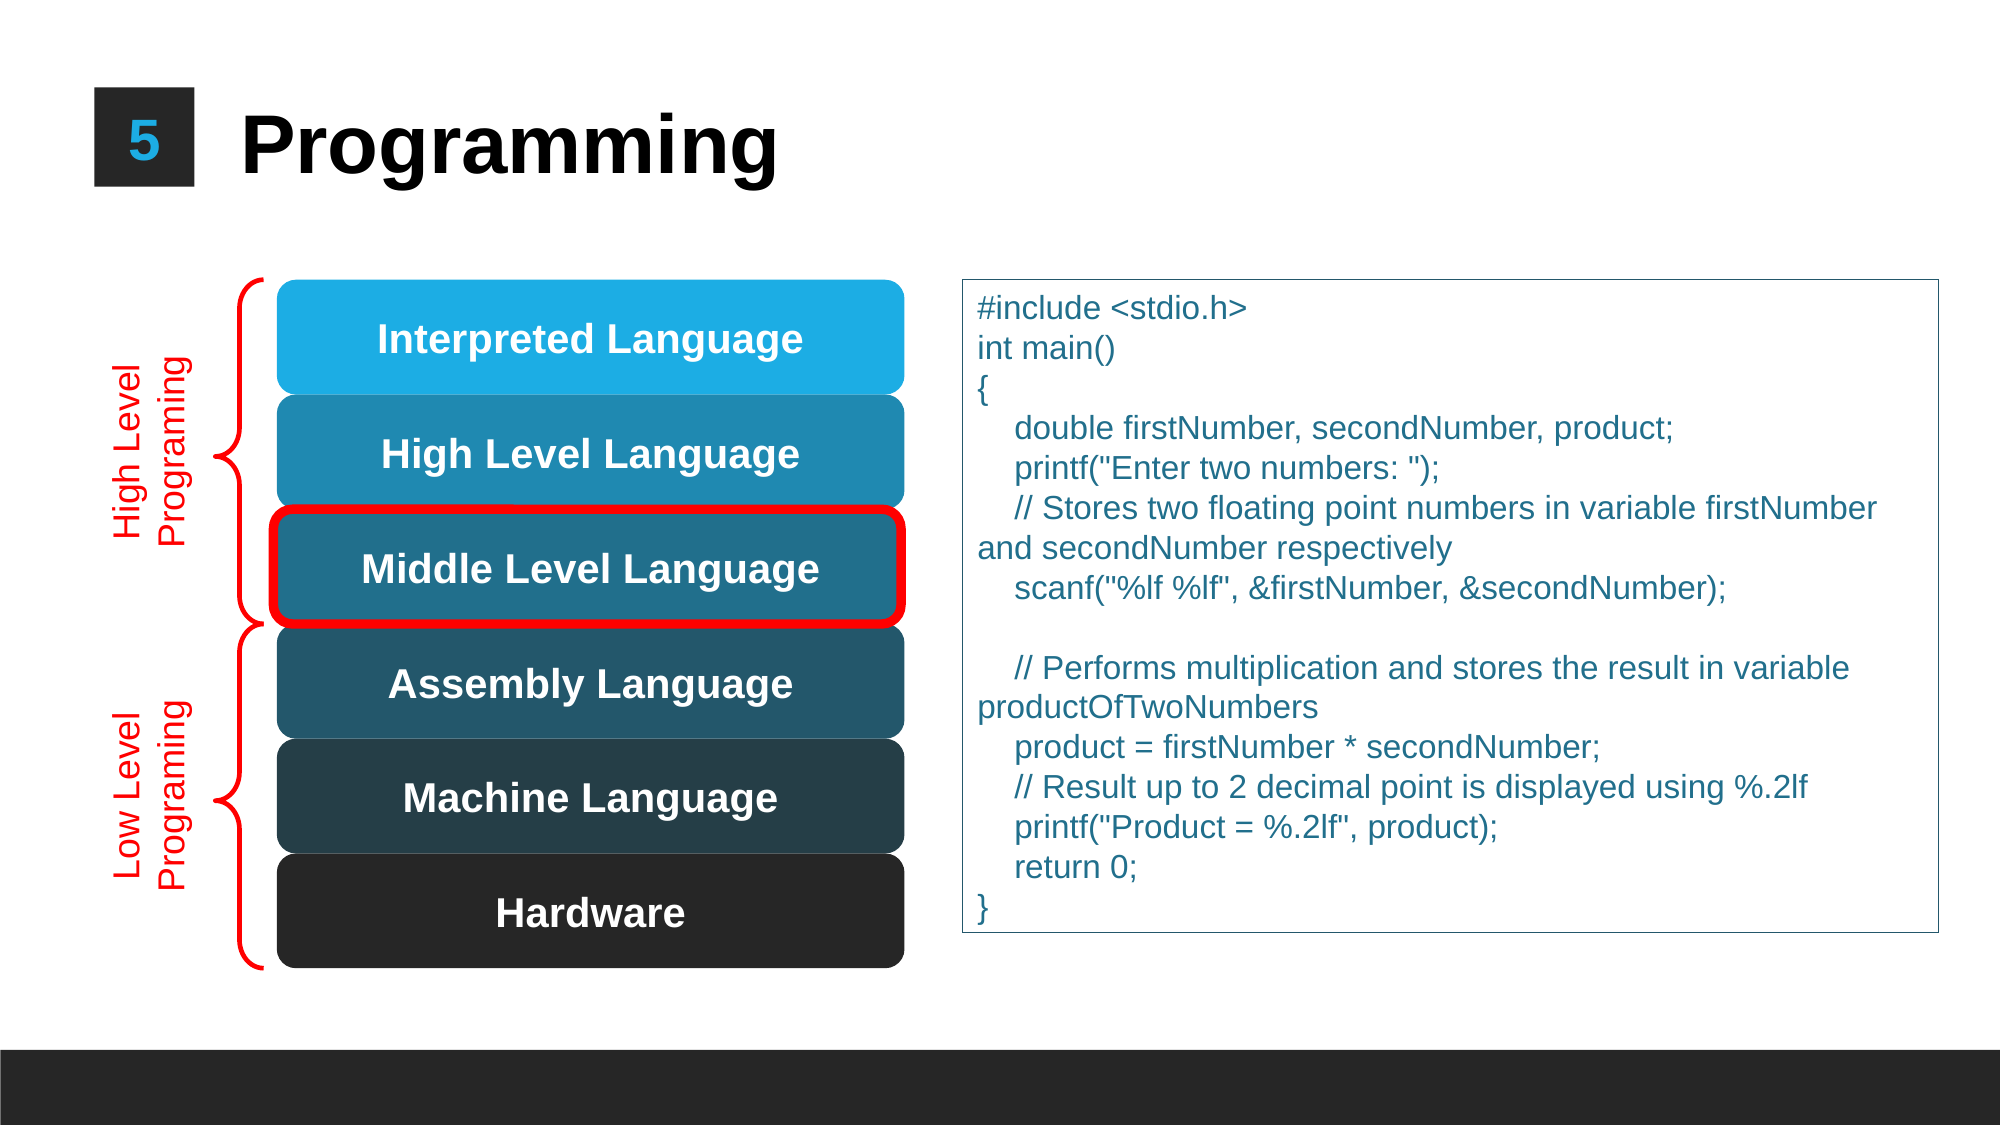

Programming
5
#include <stdio.h>
int main()
{
    double firstNumber, secondNumber, product;
    printf("Enter two numbers: ");
    // Stores two floating point numbers in variable firstNumber and secondNumber respectively
    scanf("%lf %lf", &firstNumber, &secondNumber);

    // Performs multiplication and stores the result in variable productOfTwoNumbers
    product = firstNumber * secondNumber;
    // Result up to 2 decimal point is displayed using %.2lf
    printf("Product = %.2lf", product);
    return 0;
}

Interpreted Language
High Level Language
High Level Programing

Middle Level Language

Assembly Language
Machine Language
Low Level Programing
Hardware